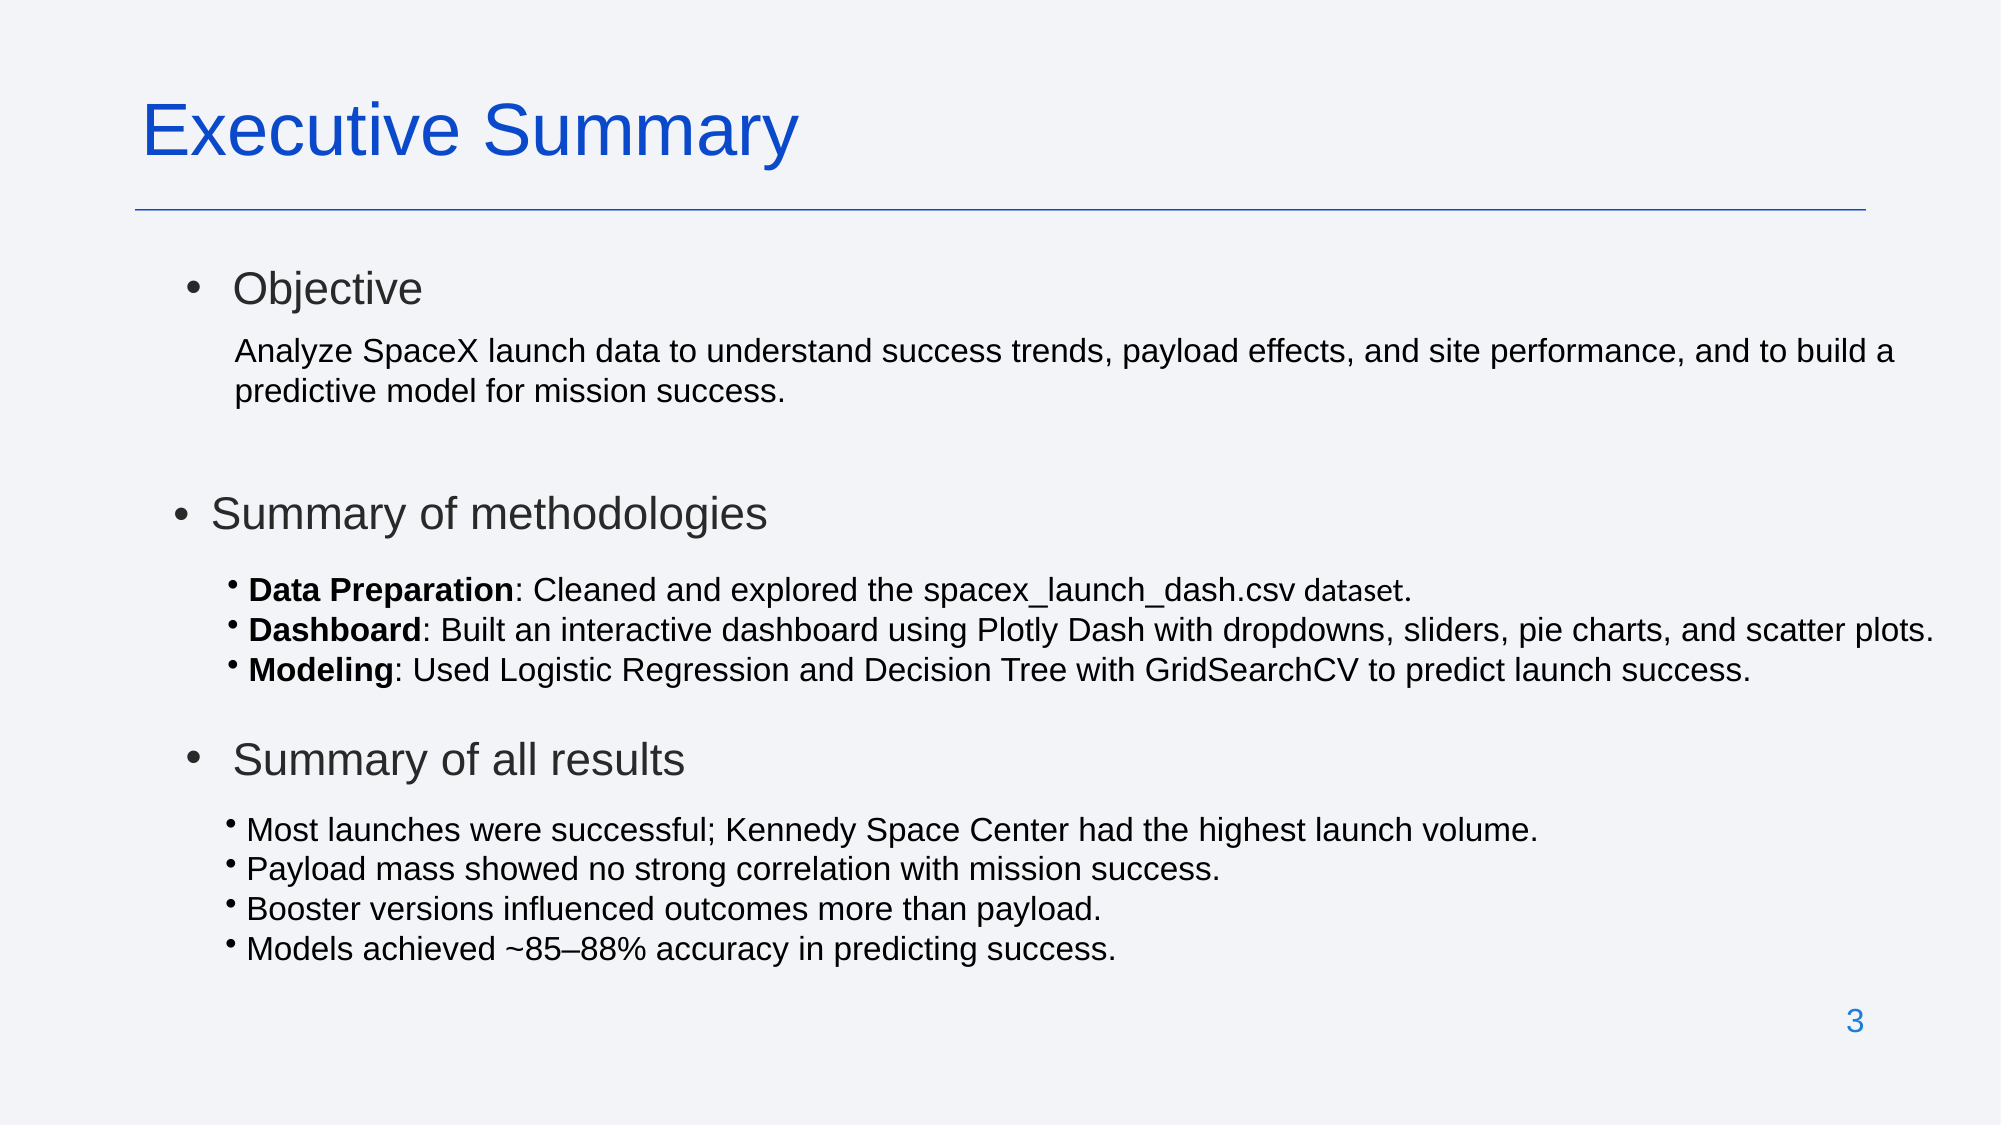

Executive Summary
Objective

Analyze SpaceX launch data to understand success trends, payload effects, and site performance, and to build a predictive model for mission success.
Summary of methodologies
 Data Preparation: Cleaned and explored the spacex_launch_dash.csv dataset.
 Dashboard: Built an interactive dashboard using Plotly Dash with dropdowns, sliders, pie charts, and scatter plots.
 Modeling: Used Logistic Regression and Decision Tree with GridSearchCV to predict launch success.
Summary of all results
 Most launches were successful; Kennedy Space Center had the highest launch volume.
 Payload mass showed no strong correlation with mission success.
 Booster versions influenced outcomes more than payload.
 Models achieved ~85–88% accuracy in predicting success.
3